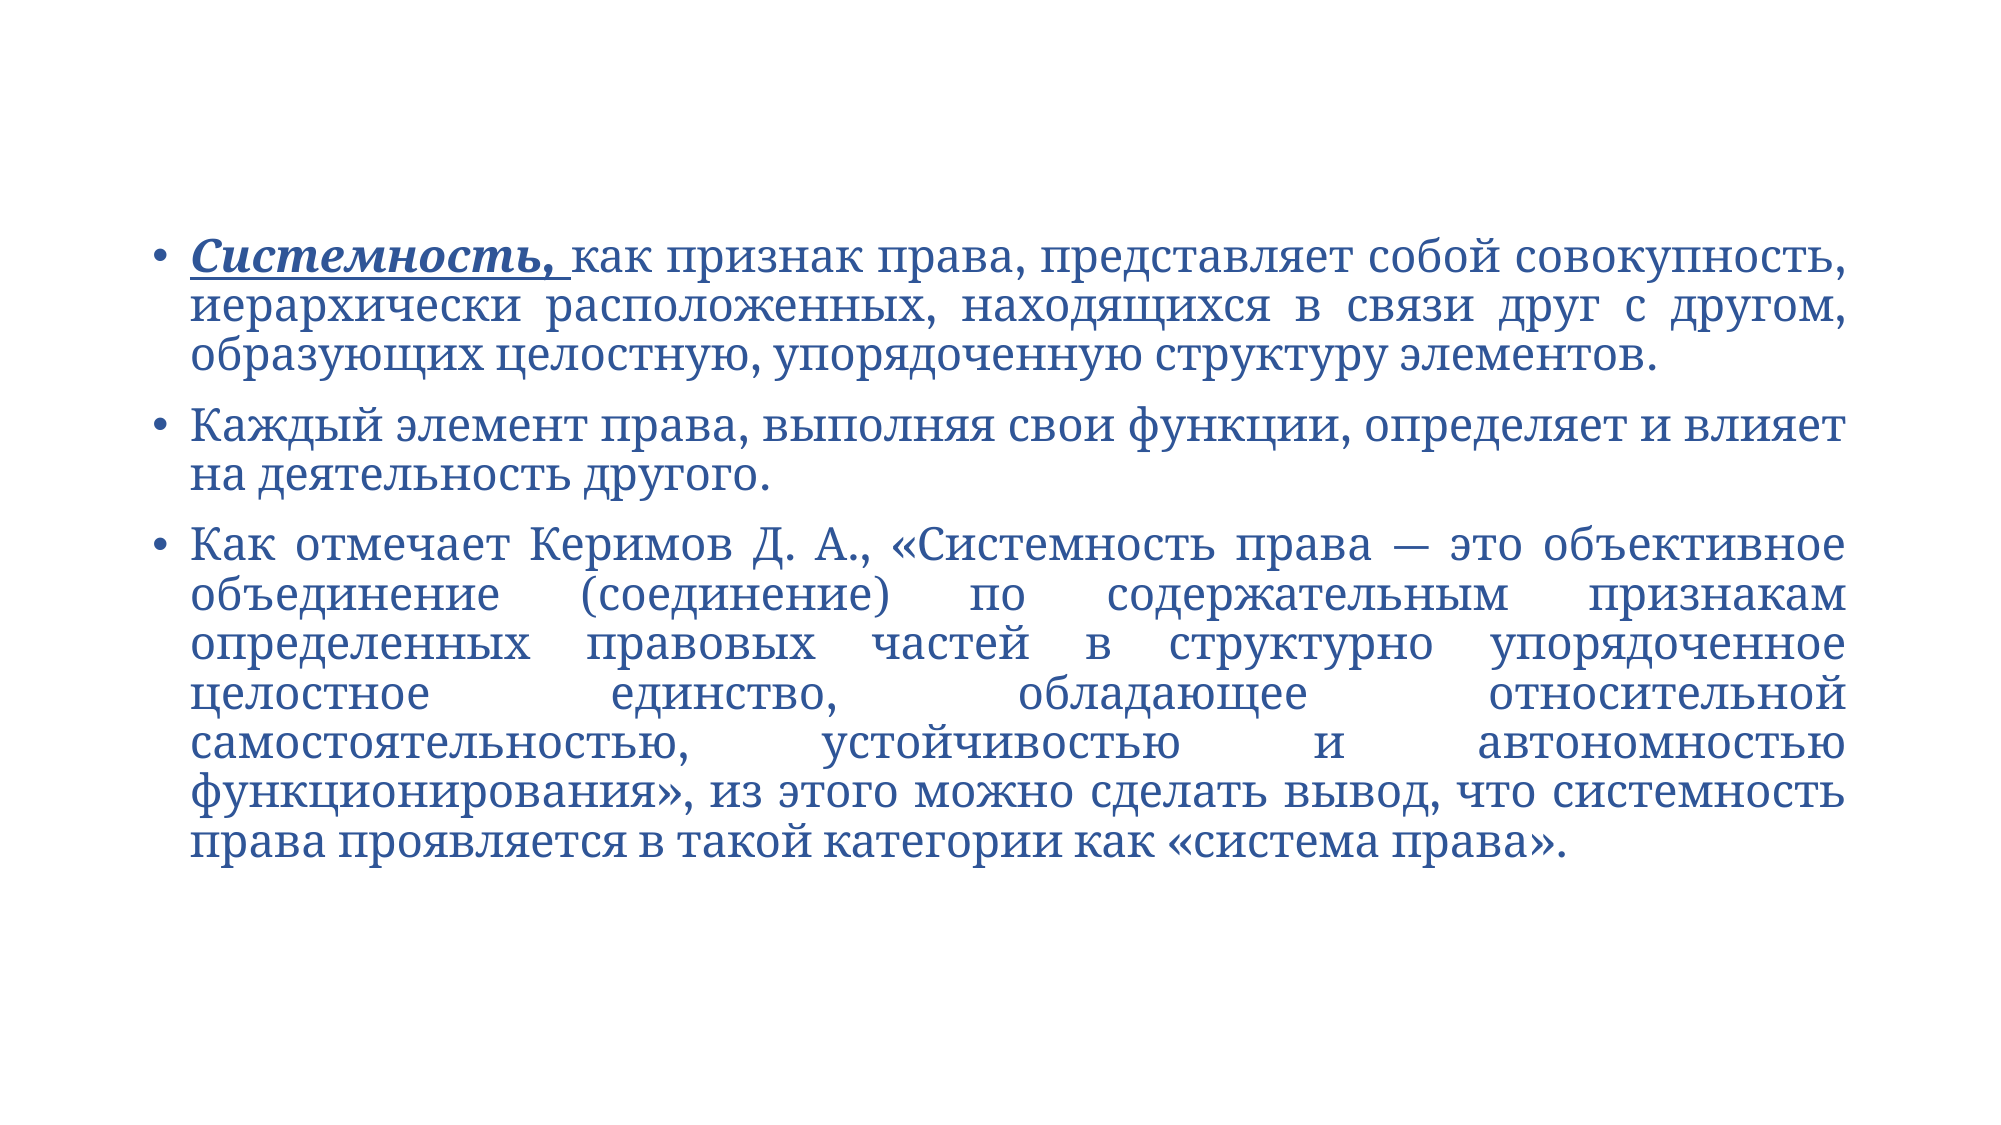

Системность, как признак права, представляет собой совокупность, иерархически расположенных, находящихся в связи друг с другом, образующих целостную, упорядоченную структуру элементов.
Каждый элемент права, выполняя свои функции, определяет и влияет на деятельность другого.
Как отмечает Керимов Д. А., «Системность права — это объективное объединение (соединение) по содержательным признакам определенных правовых частей в структурно упорядоченное целостное единство, обладающее относительной самостоятельностью, устойчивостью и автономностью функционирования», из этого можно сделать вывод, что системность права проявляется в такой категории как «система права».